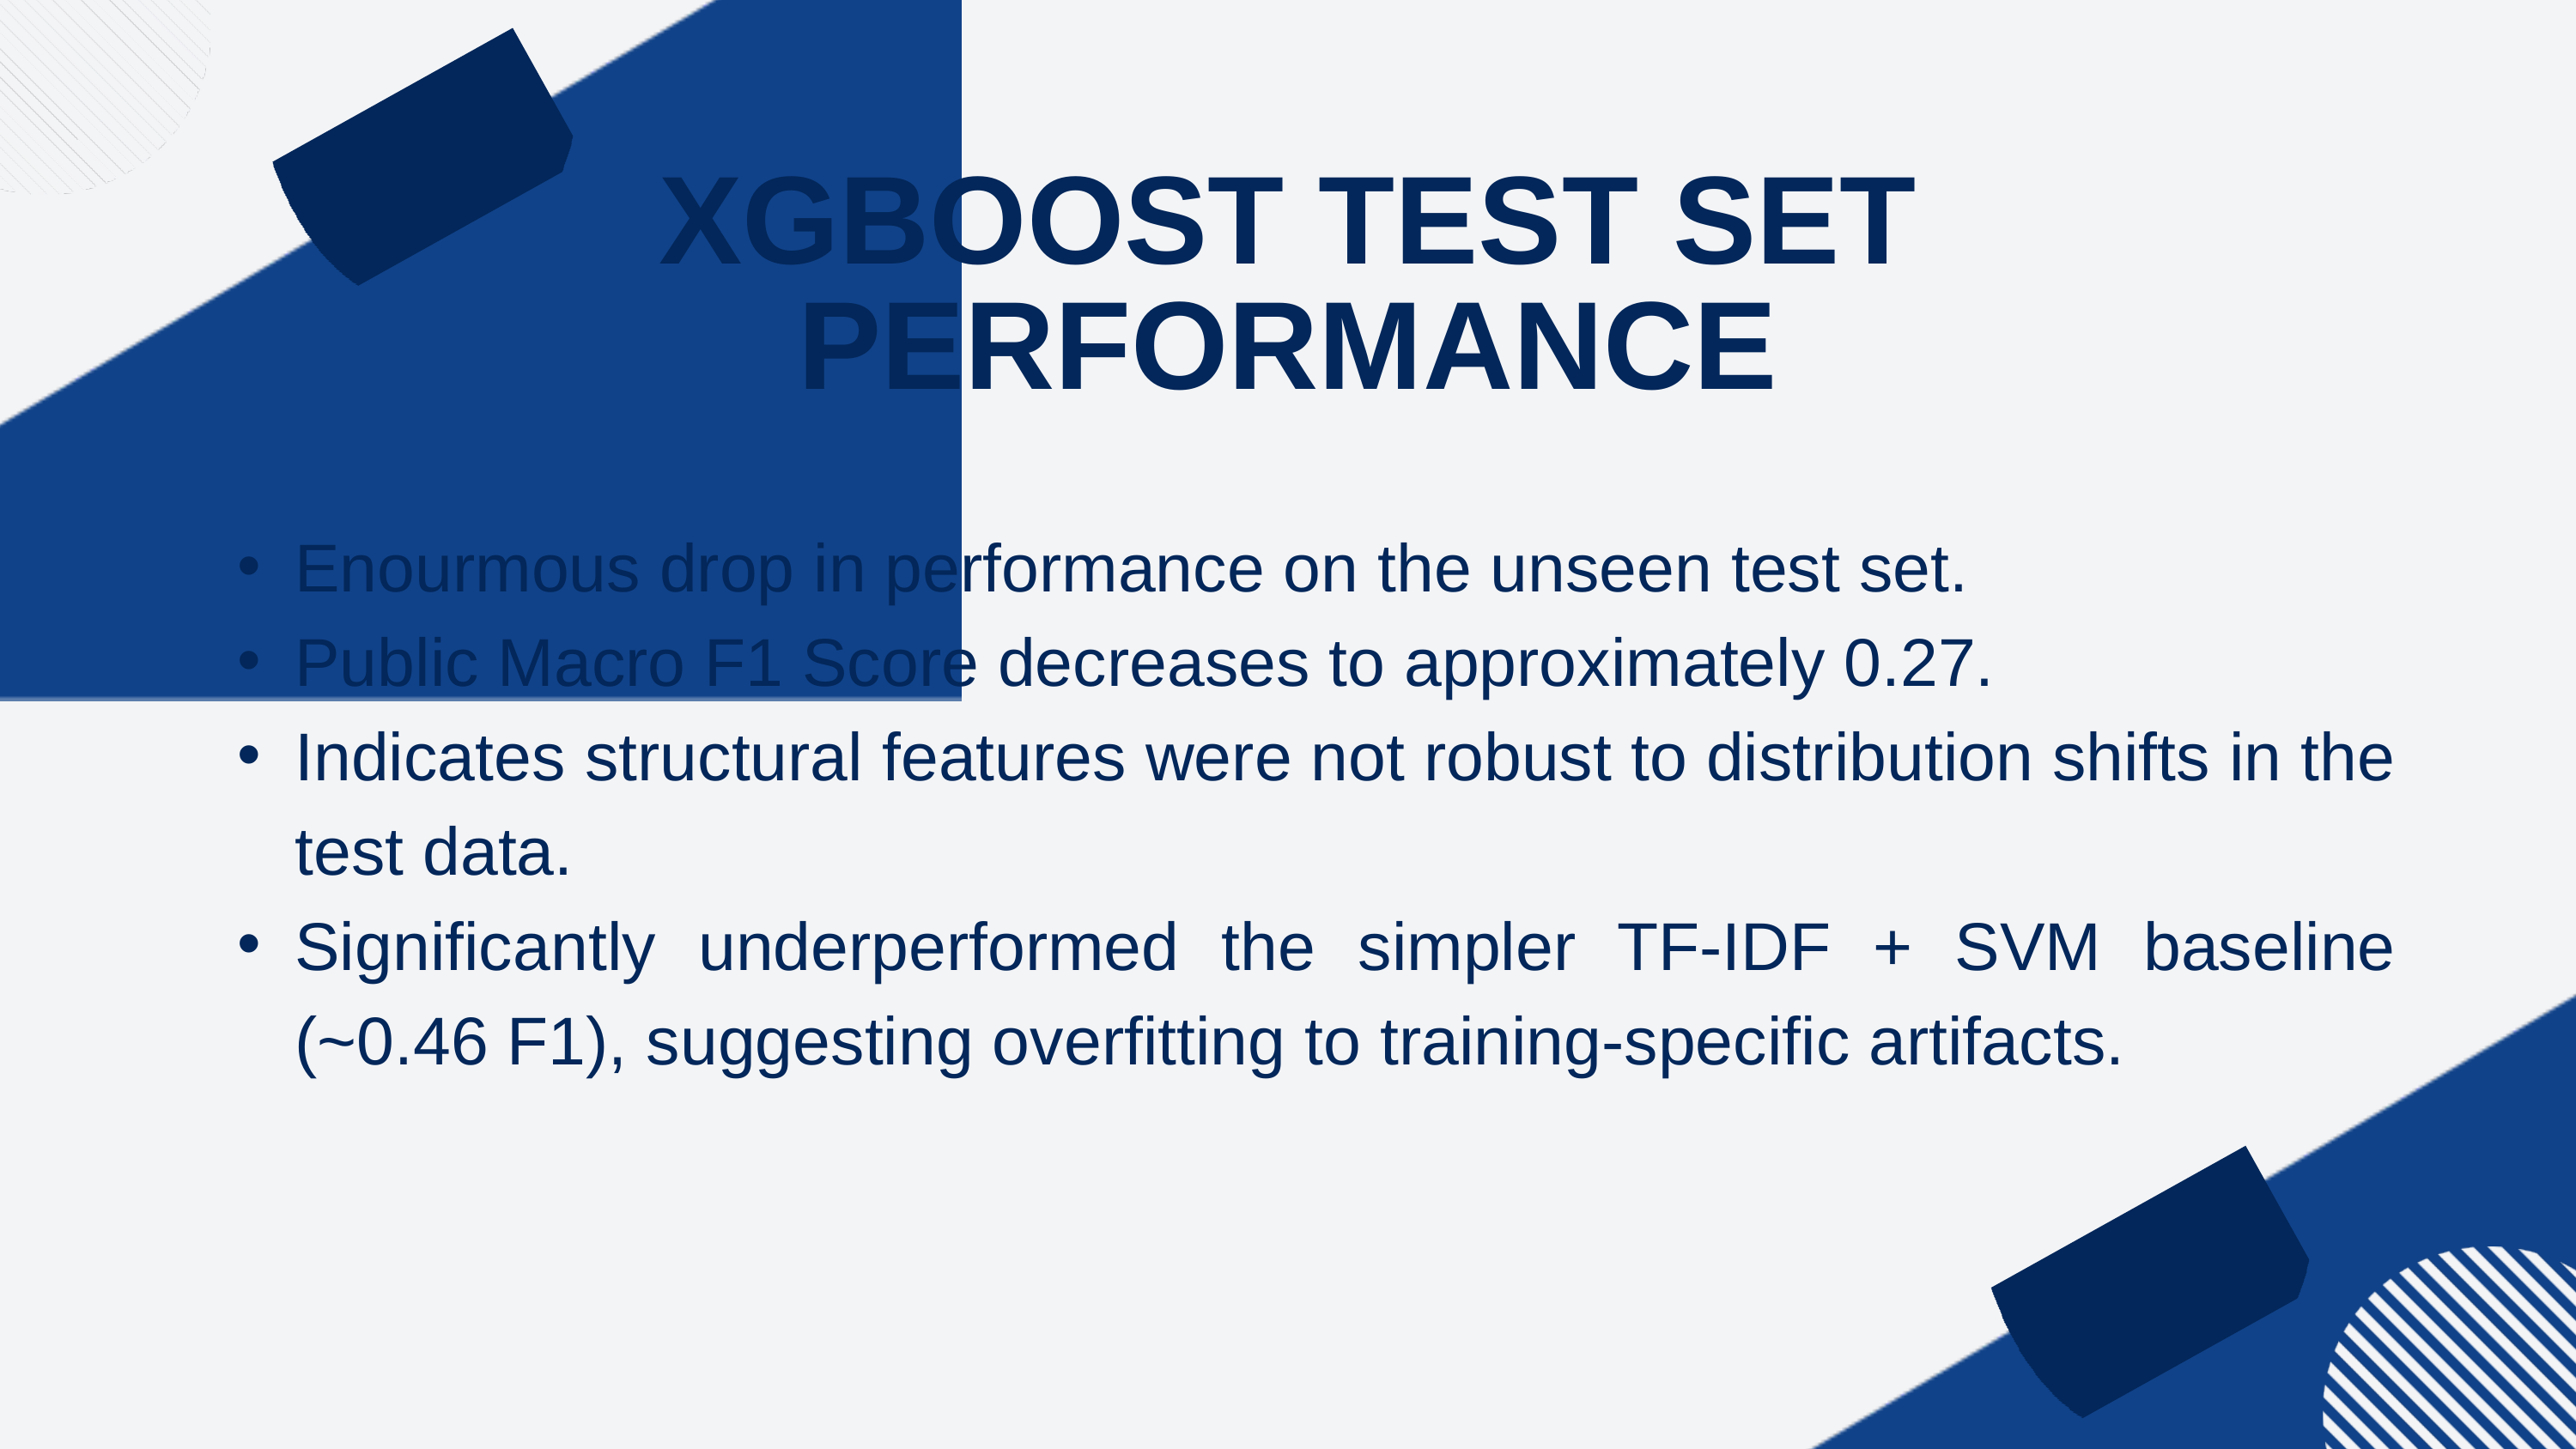

XGBOOST TEST SET PERFORMANCE
Enourmous drop in performance on the unseen test set.
Public Macro F1 Score decreases to approximately 0.27.
Indicates structural features were not robust to distribution shifts in the test data.
Significantly underperformed the simpler TF-IDF + SVM baseline (~0.46 F1), suggesting overfitting to training-specific artifacts.